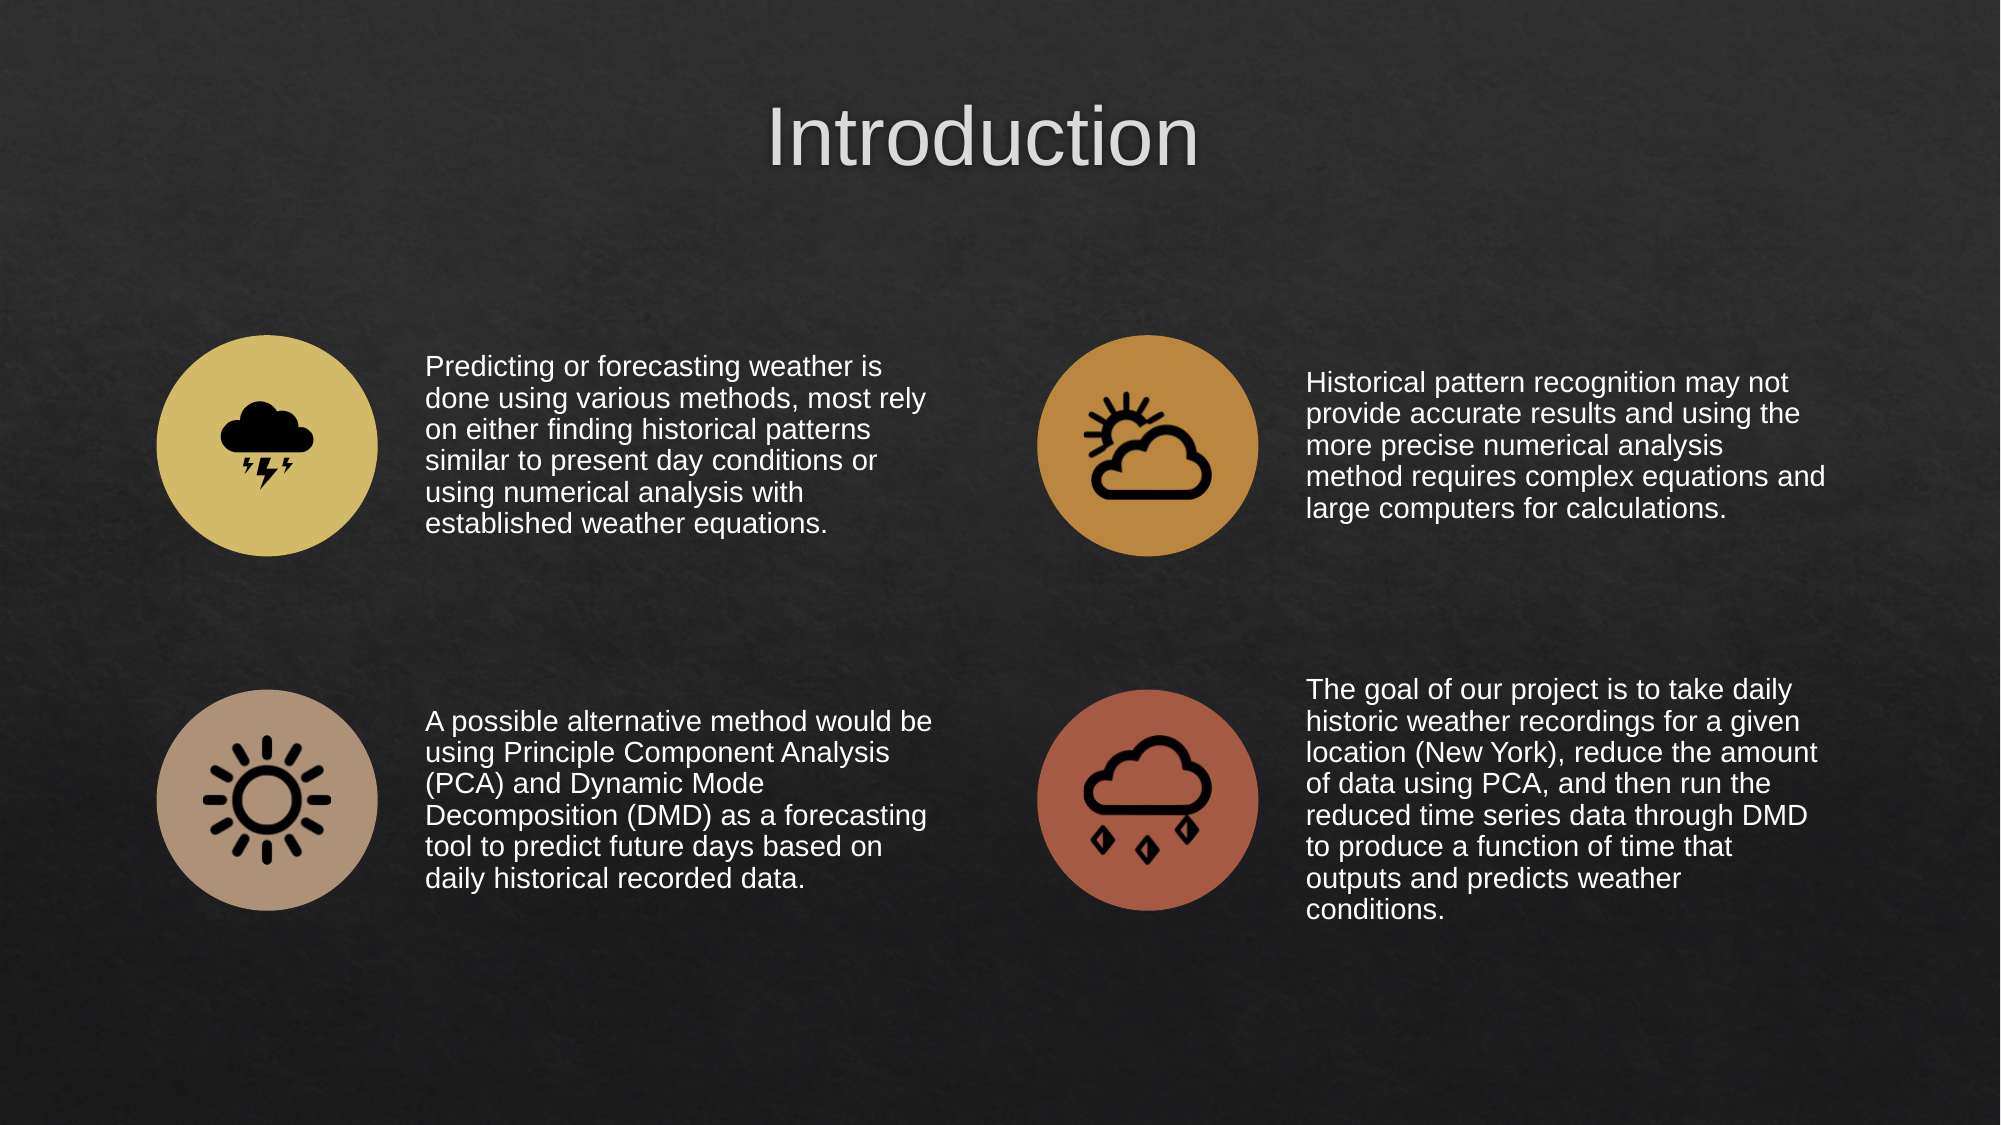

# Introduction
Predicting or forecasting weather is done using various methods, most rely on either finding historical patterns similar to present day conditions or using numerical analysis with established weather equations.
Historical pattern recognition may not provide accurate results and using the more precise numerical analysis method requires complex equations and large computers for calculations.
A possible alternative method would be using Principle Component Analysis (PCA) and Dynamic Mode Decomposition (DMD) as a forecasting tool to predict future days based on daily historical recorded data.
The goal of our project is to take daily historic weather recordings for a given location (New York), reduce the amount of data using PCA, and then run the reduced time series data through DMD to produce a function of time that outputs and predicts weather conditions.